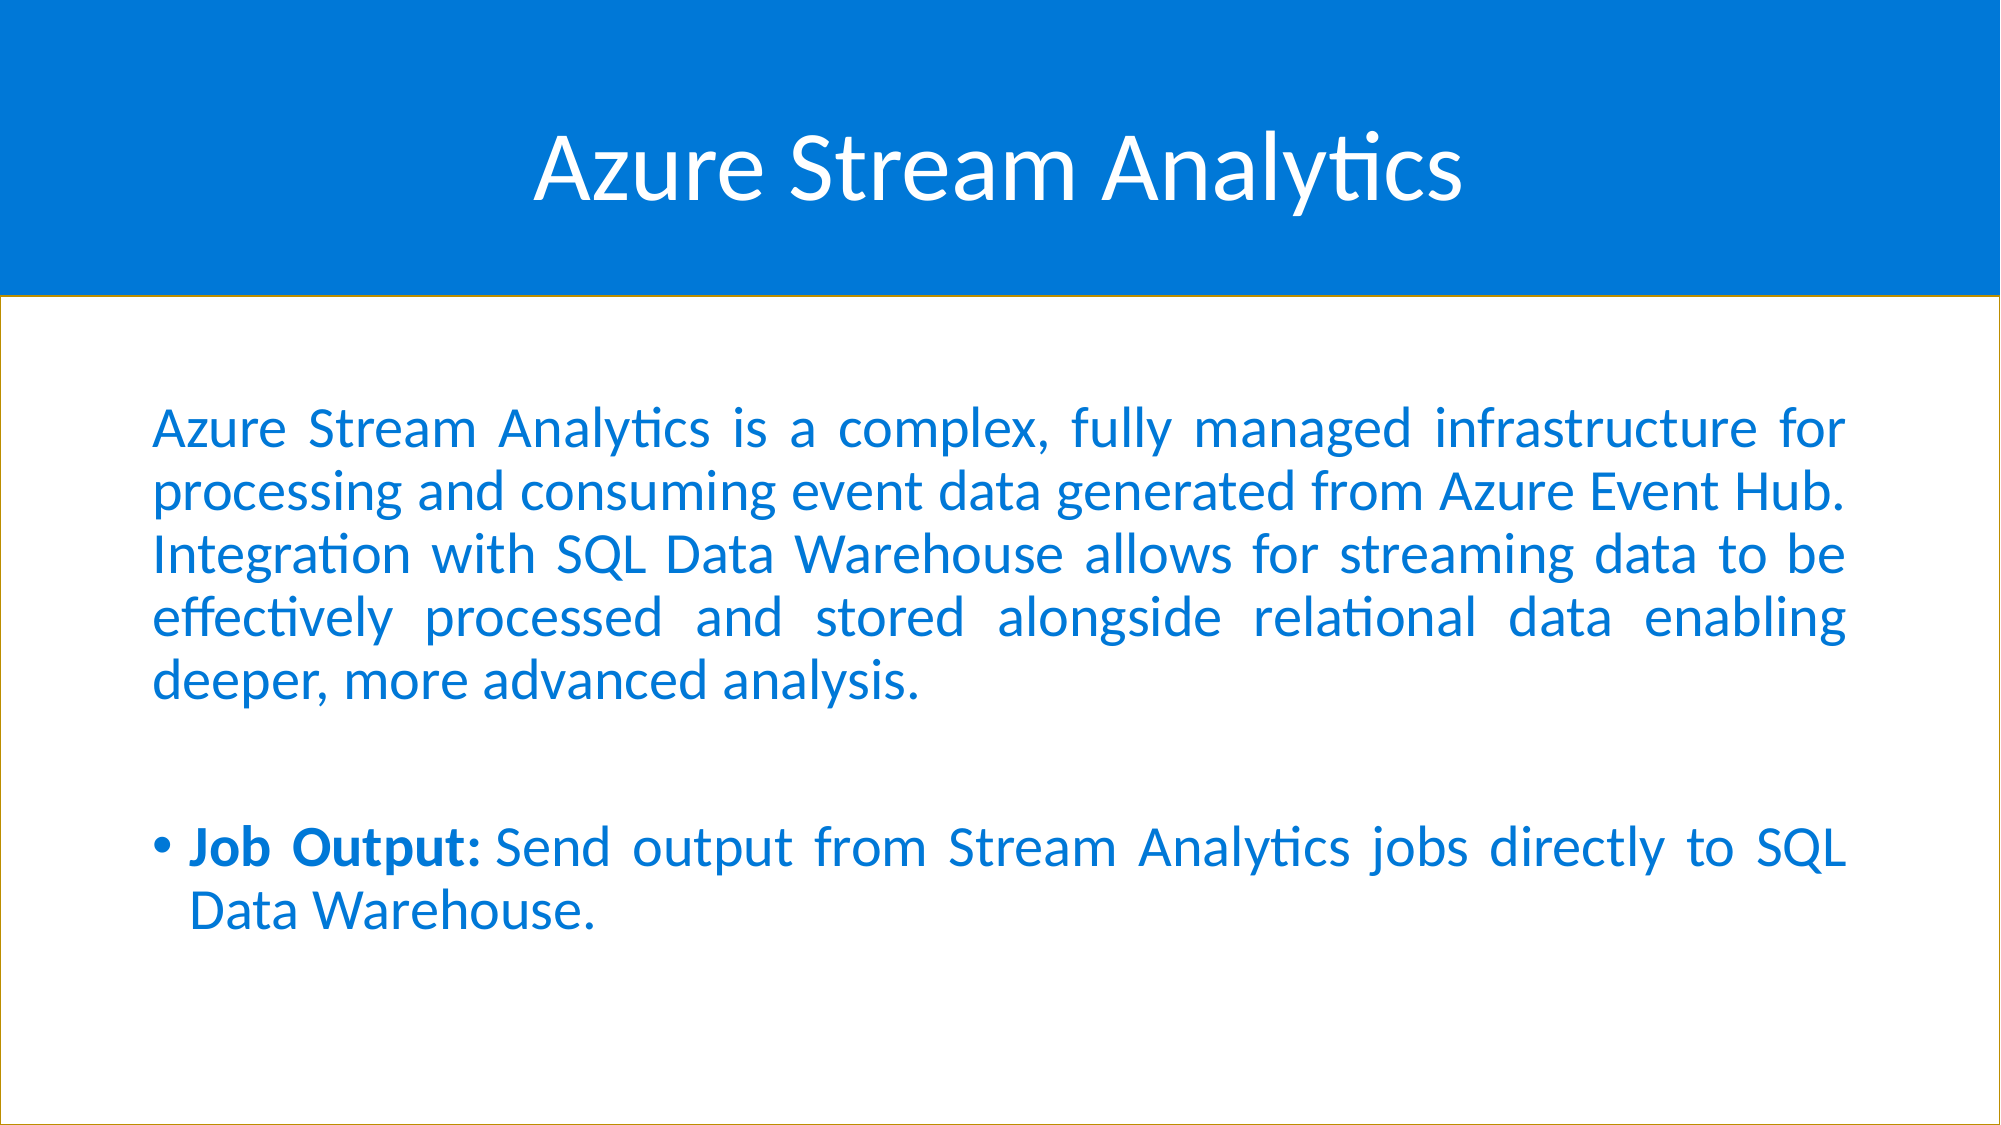

# Azure Stream Analytics

Azure Stream Analytics is a complex, fully managed infrastructure for processing and consuming event data generated from Azure Event Hub. Integration with SQL Data Warehouse allows for streaming data to be effectively processed and stored alongside relational data enabling deeper, more advanced analysis.

Job Output: Send output from Stream Analytics jobs directly to SQL Data Warehouse.